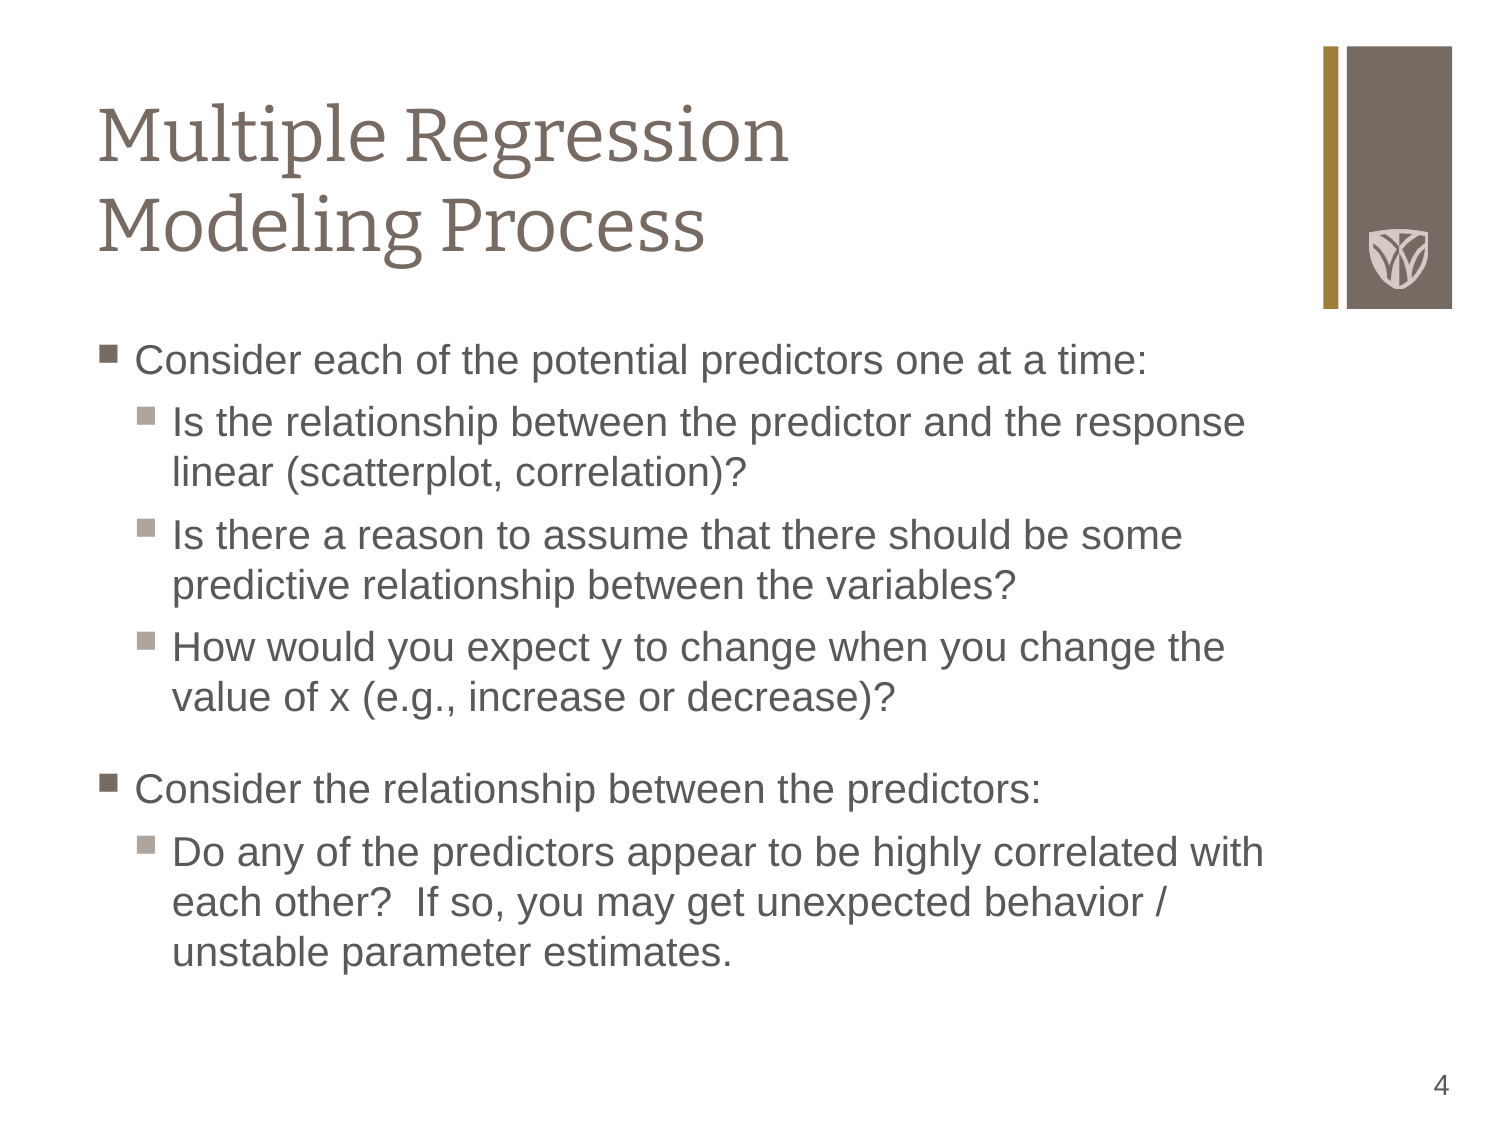

# Multiple Regression Modeling Process
Consider each of the potential predictors one at a time:
Is the relationship between the predictor and the response linear (scatterplot, correlation)?
Is there a reason to assume that there should be some predictive relationship between the variables?
How would you expect y to change when you change the value of x (e.g., increase or decrease)?
Consider the relationship between the predictors:
Do any of the predictors appear to be highly correlated with each other?  If so, you may get unexpected behavior / unstable parameter estimates.

4